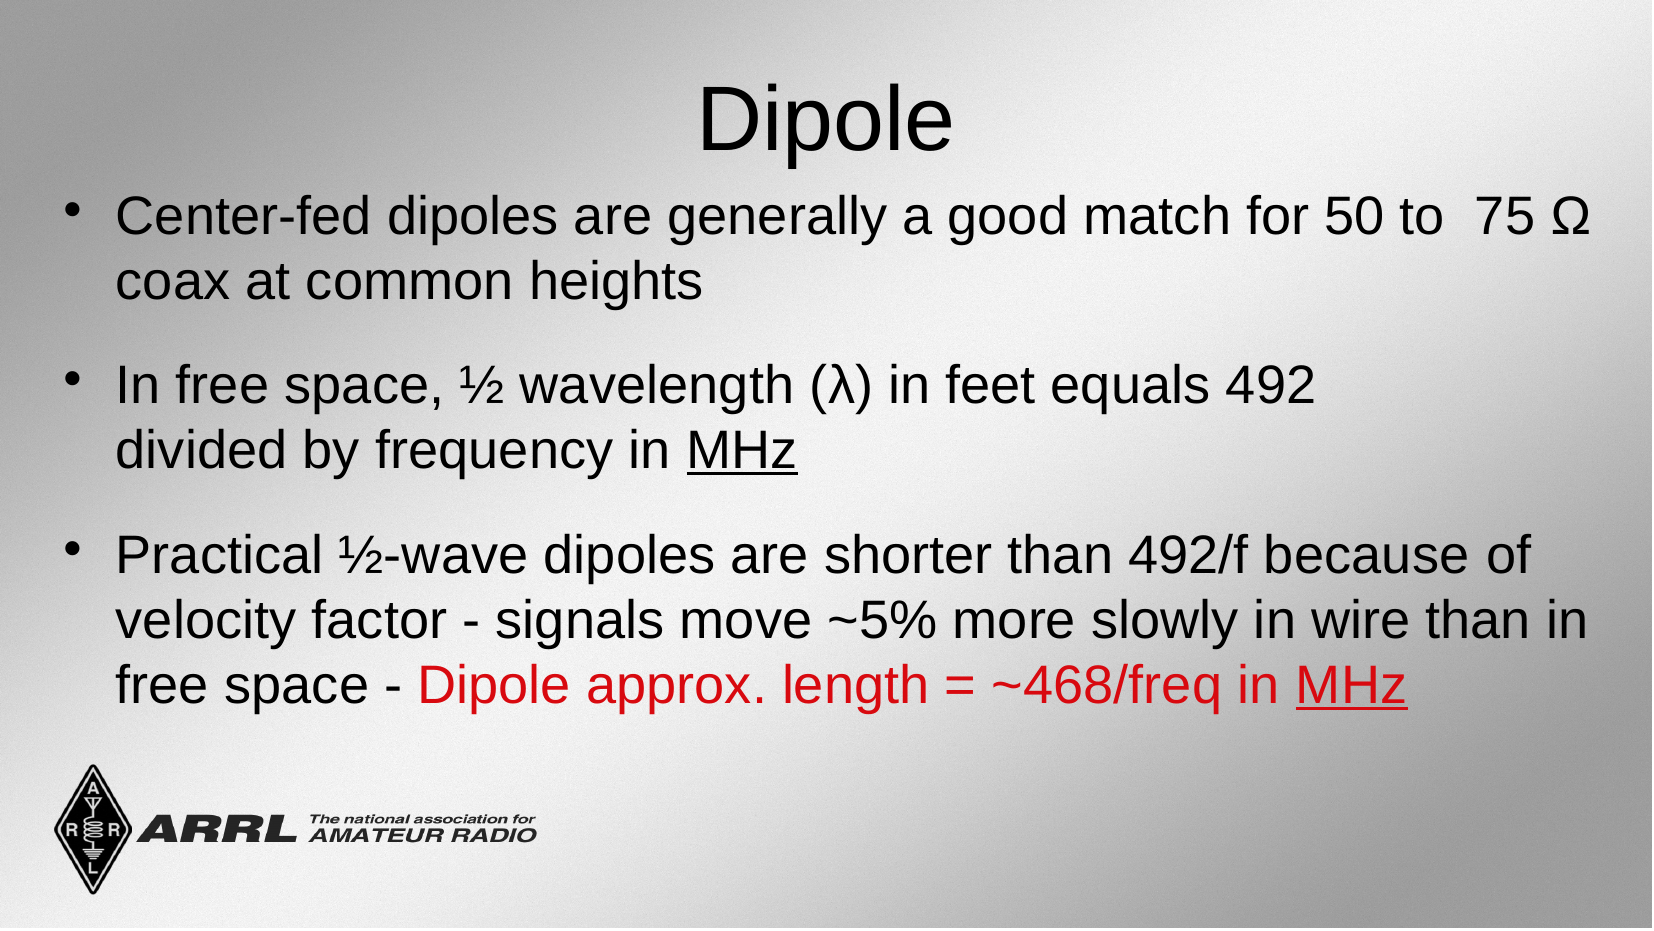

Dipole

Center-fed dipoles are generally a good match for 50 to  75 Ω coax at common heights
In free space, ½ wavelength (λ) in feet equals 492           divided by frequency in MHz
Practical ½-wave dipoles are shorter than 492/f because of velocity factor - signals move ~5% more slowly in wire than in free space - Dipole approx. length = ~468/freq in MHz